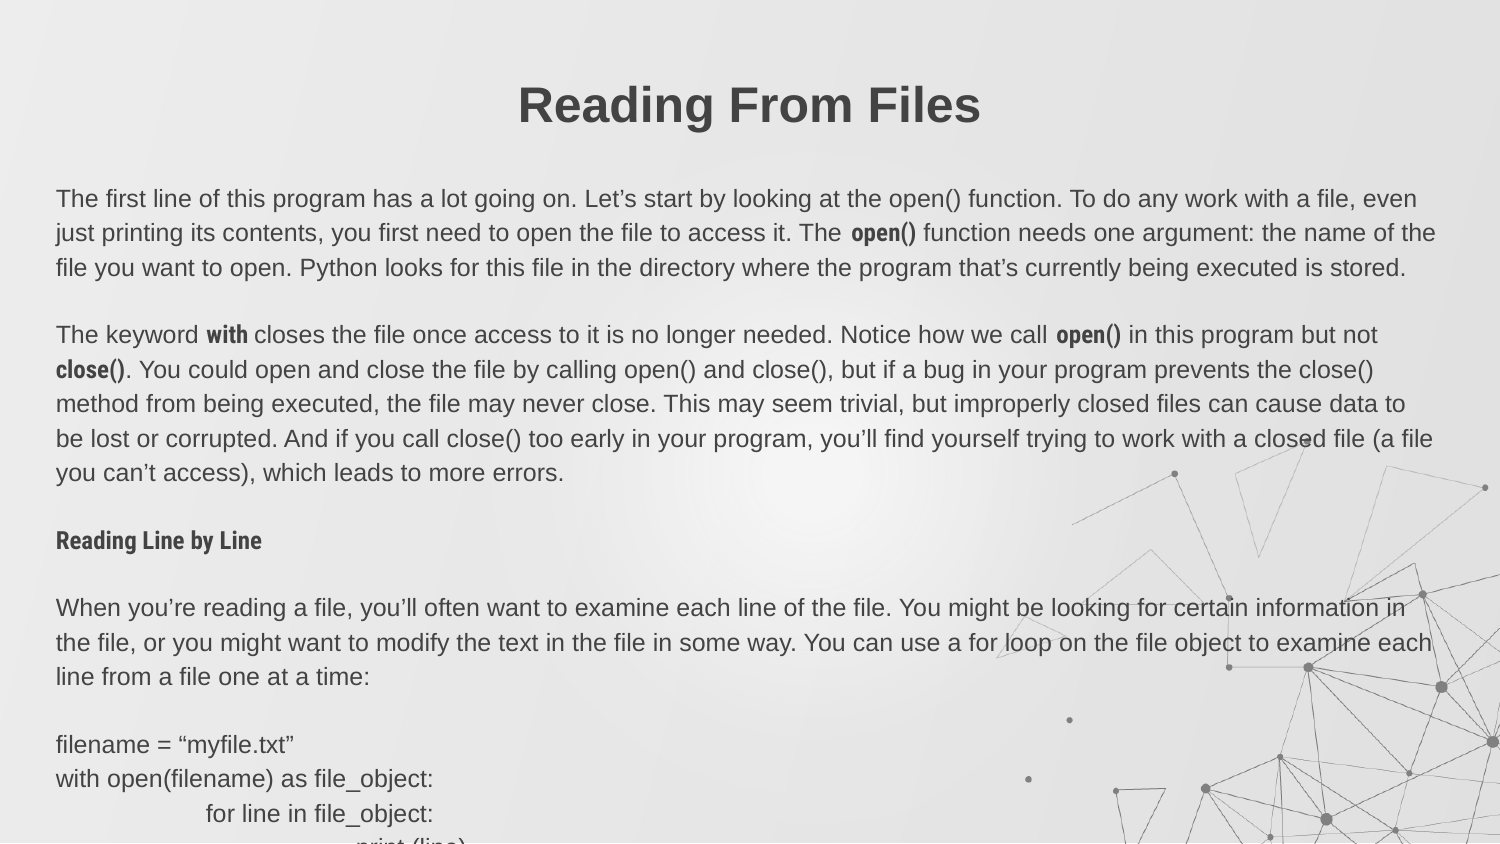

# Reading From Files
The first line of this program has a lot going on. Let’s start by looking at the open() function. To do any work with a file, even just printing its contents, you first need to open the file to access it. The open() function needs one argument: the name of the file you want to open. Python looks for this file in the directory where the program that’s currently being executed is stored.
The keyword with closes the file once access to it is no longer needed. Notice how we call open() in this program but not close(). You could open and close the file by calling open() and close(), but if a bug in your program prevents the close() method from being executed, the file may never close. This may seem trivial, but improperly closed files can cause data to be lost or corrupted. And if you call close() too early in your program, you’ll find yourself trying to work with a closed file (a file you can’t access), which leads to more errors.
Reading Line by Line
When you’re reading a file, you’ll often want to examine each line of the file. You might be looking for certain information in the file, or you might want to modify the text in the file in some way. You can use a for loop on the file object to examine each line from a file one at a time:
filename = “myfile.txt”
with open(filename) as file_object:
	for line in file_object:
		print (line)